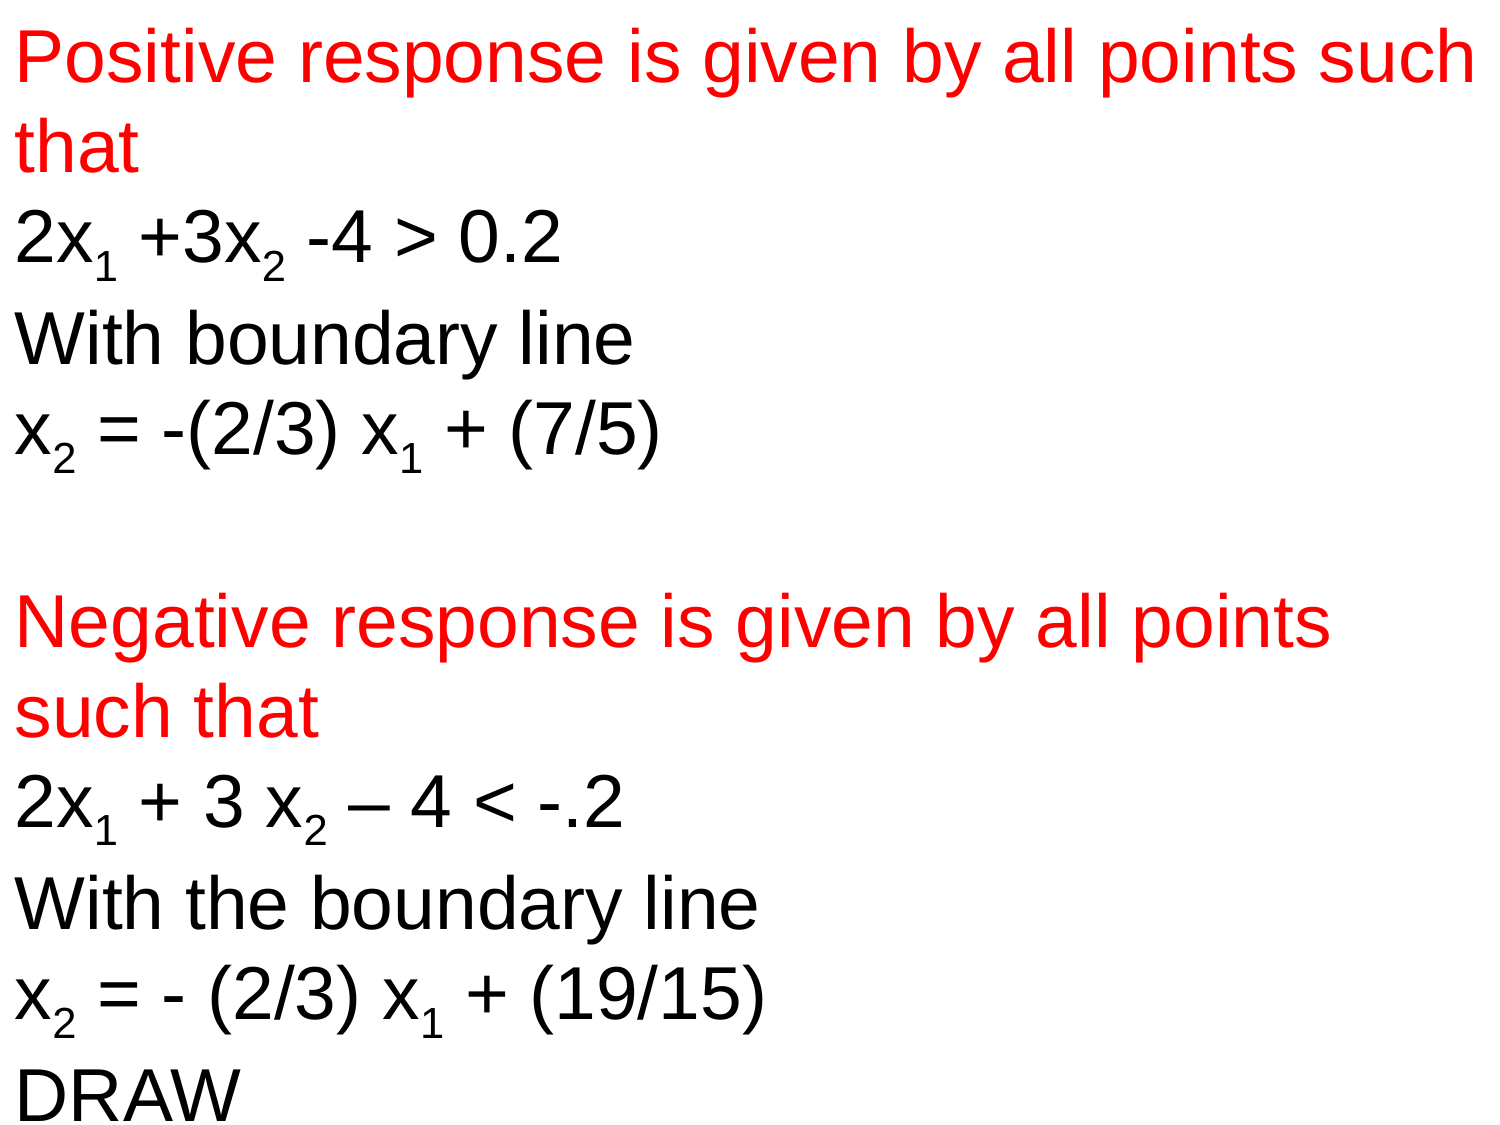

Positive response is given by all points such that
2x1 +3x2 -4 > 0.2
With boundary line
x2 = -(2/3) x1 + (7/5)

Negative response is given by all points such that
2x1 + 3 x2 – 4 < -.2
With the boundary line
x2 = - (2/3) x1 + (19/15)
DRAW